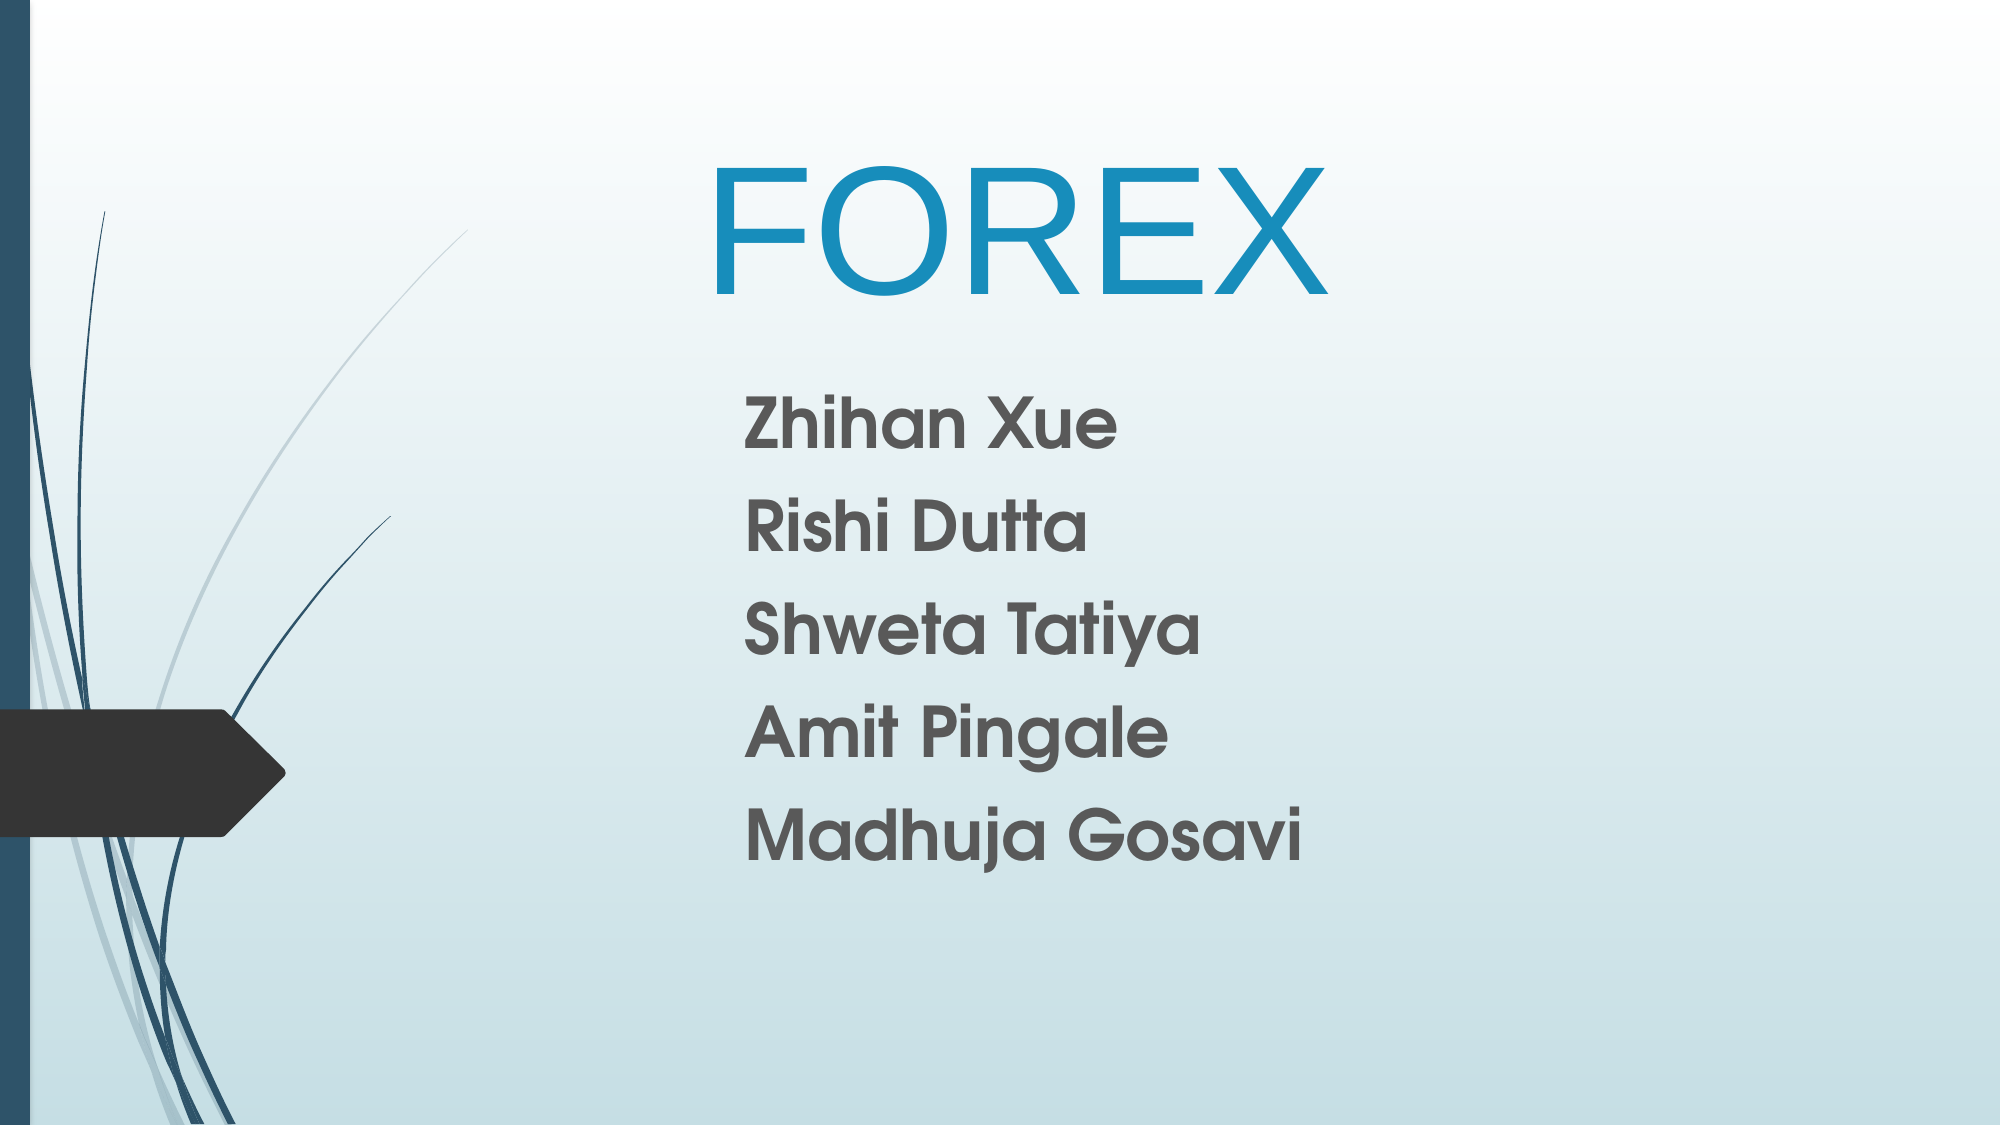

# FOREX
Zhihan Xue
Rishi Dutta
Shweta Tatiya
Amit Pingale
Madhuja Gosavi